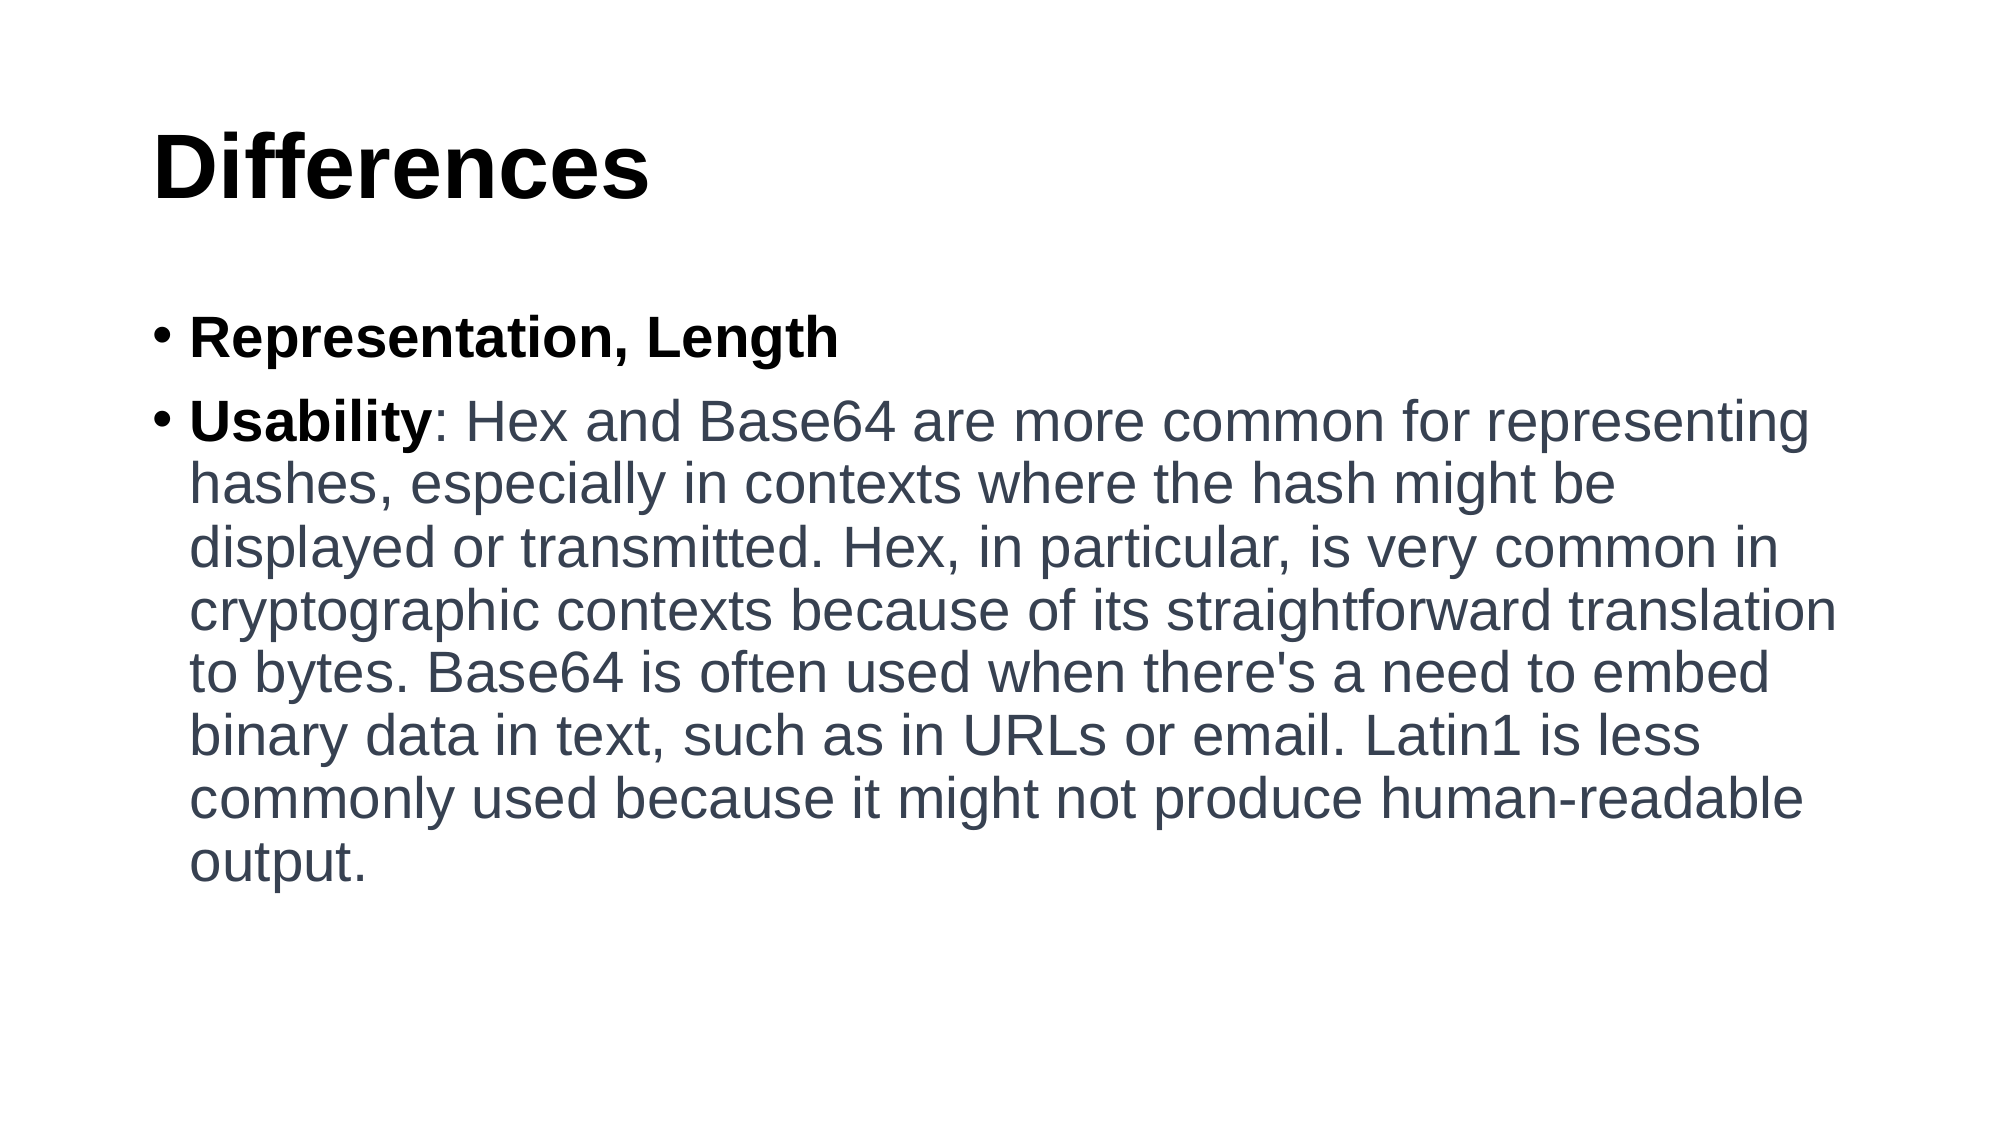

# Differences
Representation, Length
Usability: Hex and Base64 are more common for representing hashes, especially in contexts where the hash might be displayed or transmitted. Hex, in particular, is very common in cryptographic contexts because of its straightforward translation to bytes. Base64 is often used when there's a need to embed binary data in text, such as in URLs or email. Latin1 is less commonly used because it might not produce human-readable output.